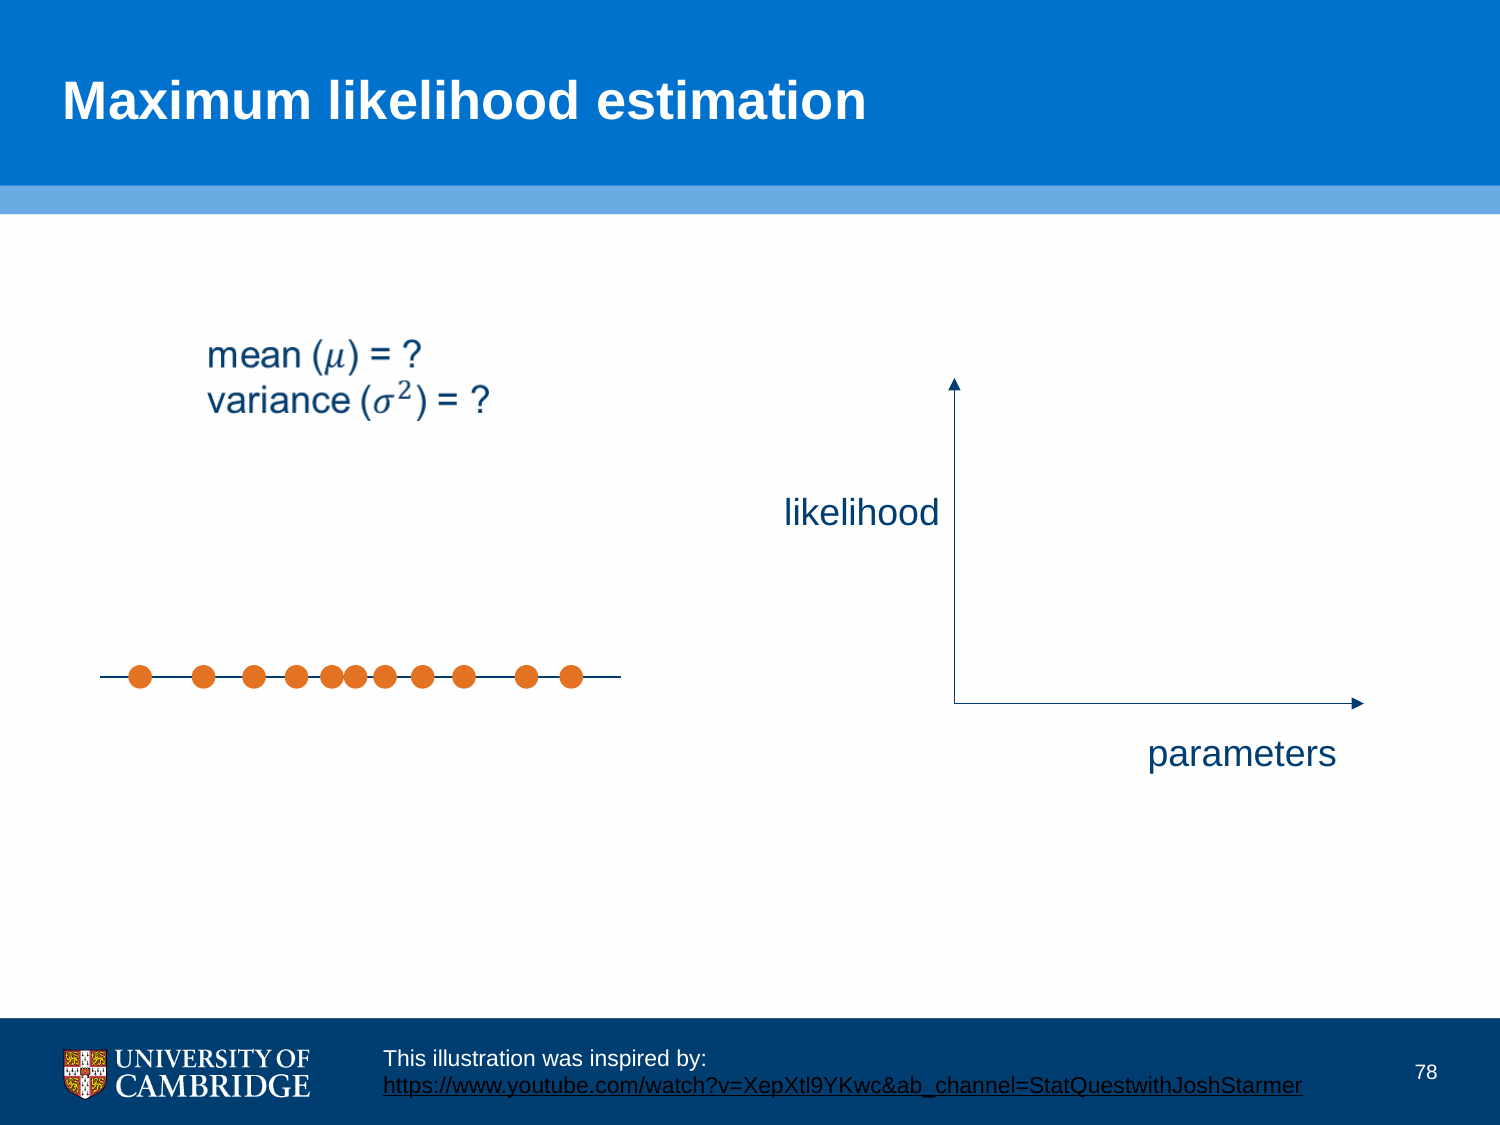

# Maximum likelihood estimation

likelihood

parameters
This illustration was inspired by: https://www.youtube.com/watch?v=XepXtl9YKwc&ab_channel=StatQuestwithJoshStarmer
78